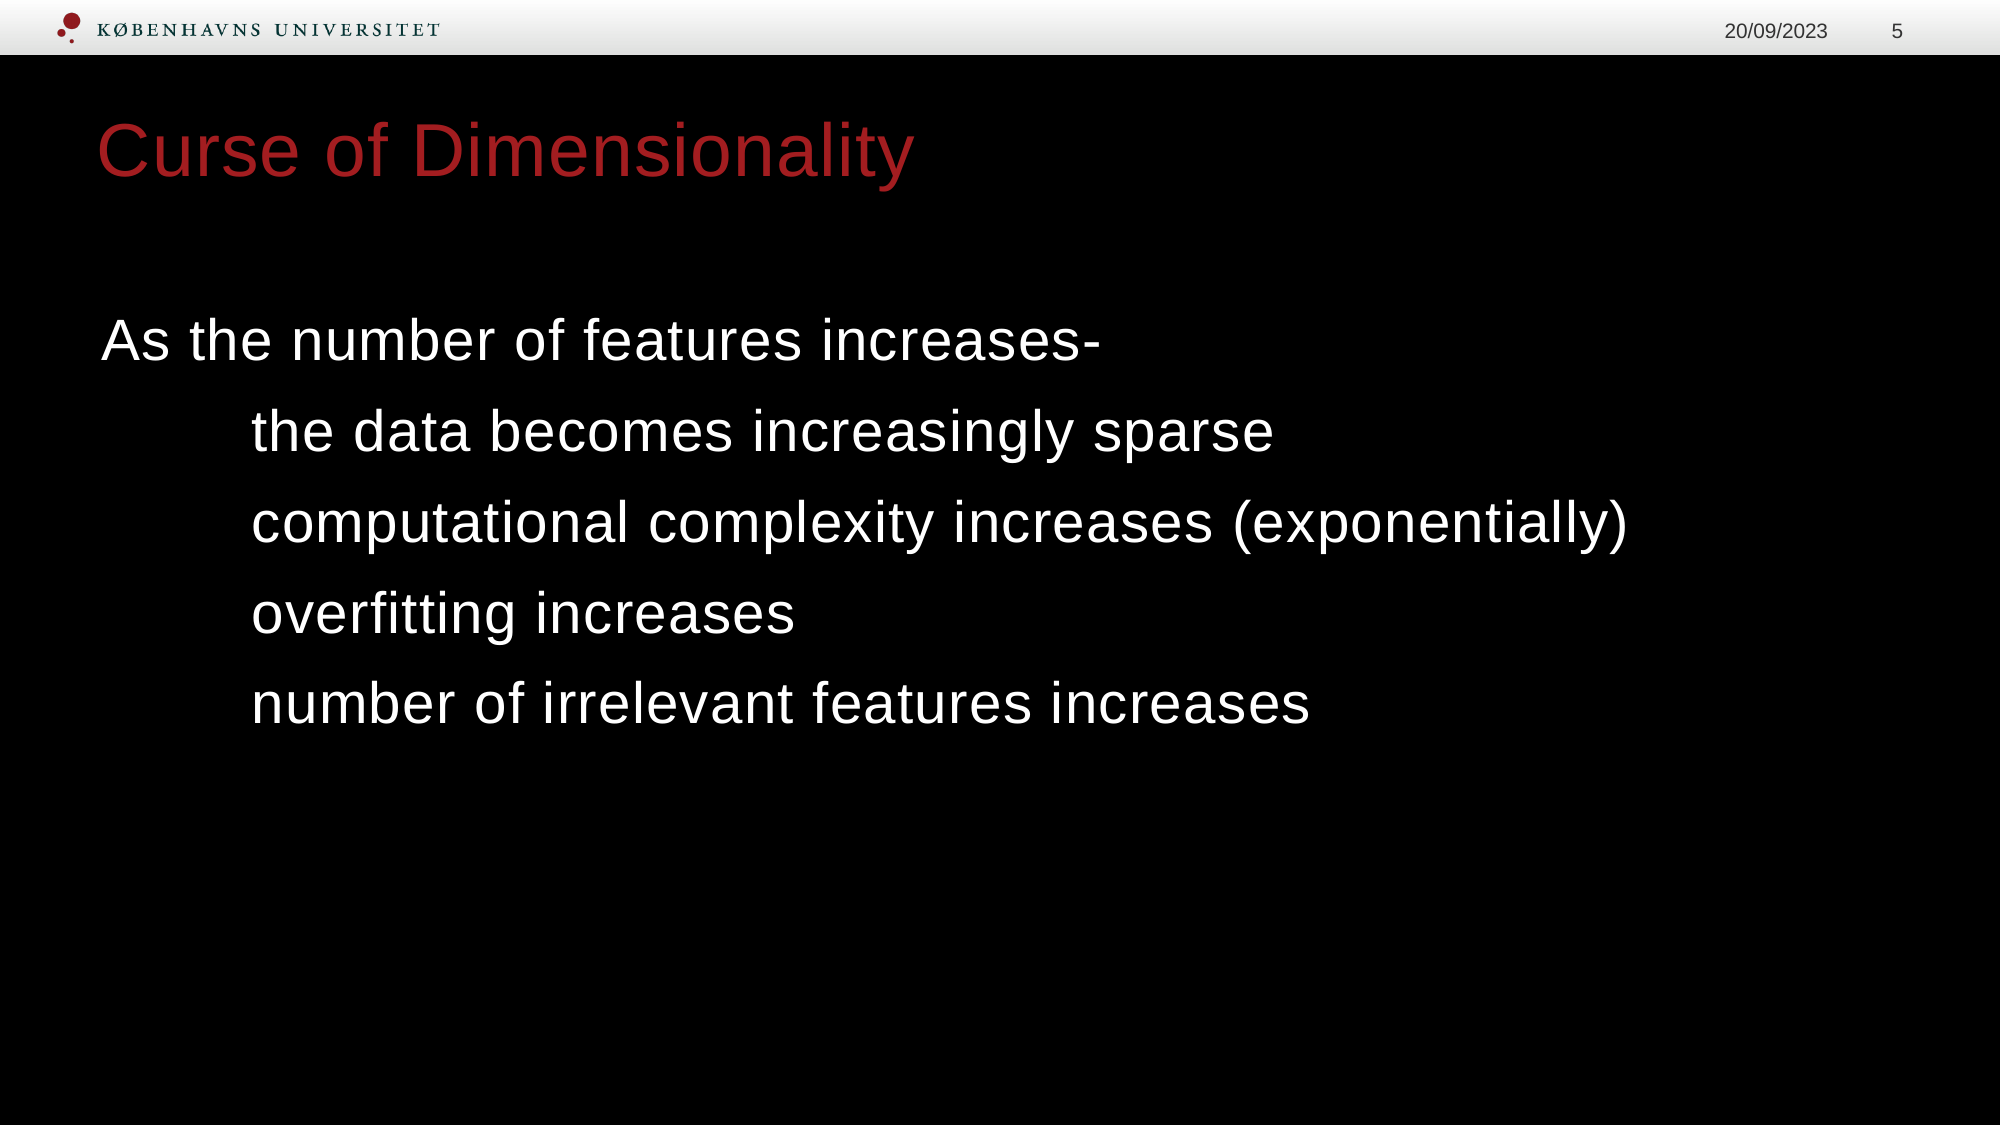

20/09/2023
5
# Curse of Dimensionality
As the number of features increases-
	the data becomes increasingly sparse
	computational complexity increases (exponentially)
	overfitting increases
	number of irrelevant features increases